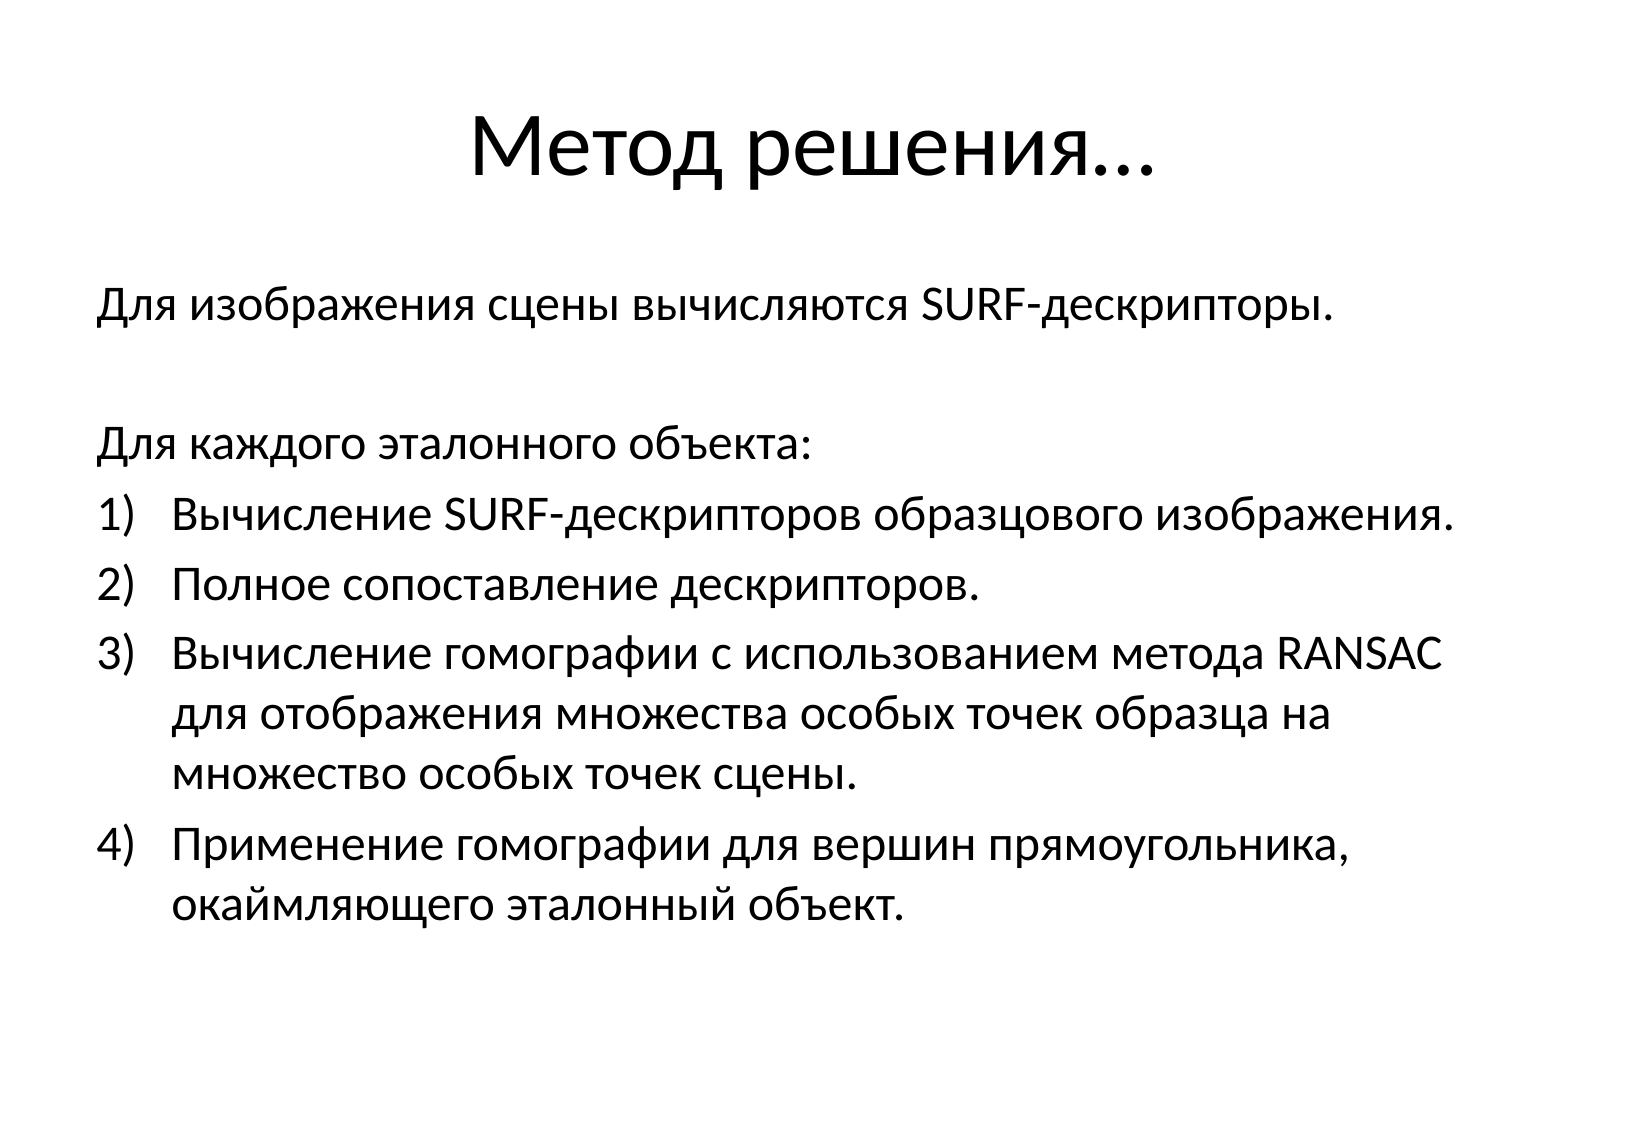

# Метод решения…
Для изображения сцены вычисляются SURF-дескрипторы.

Для каждого эталонного объекта:
Вычисление SURF-дескрипторов образцового изображения.
Полное сопоставление дескрипторов.
Вычисление гомографии с использованием метода RANSAC для отображения множества особых точек образца на множество особых точек сцены.
Применение гомографии для вершин прямоугольника, окаймляющего эталонный объект.